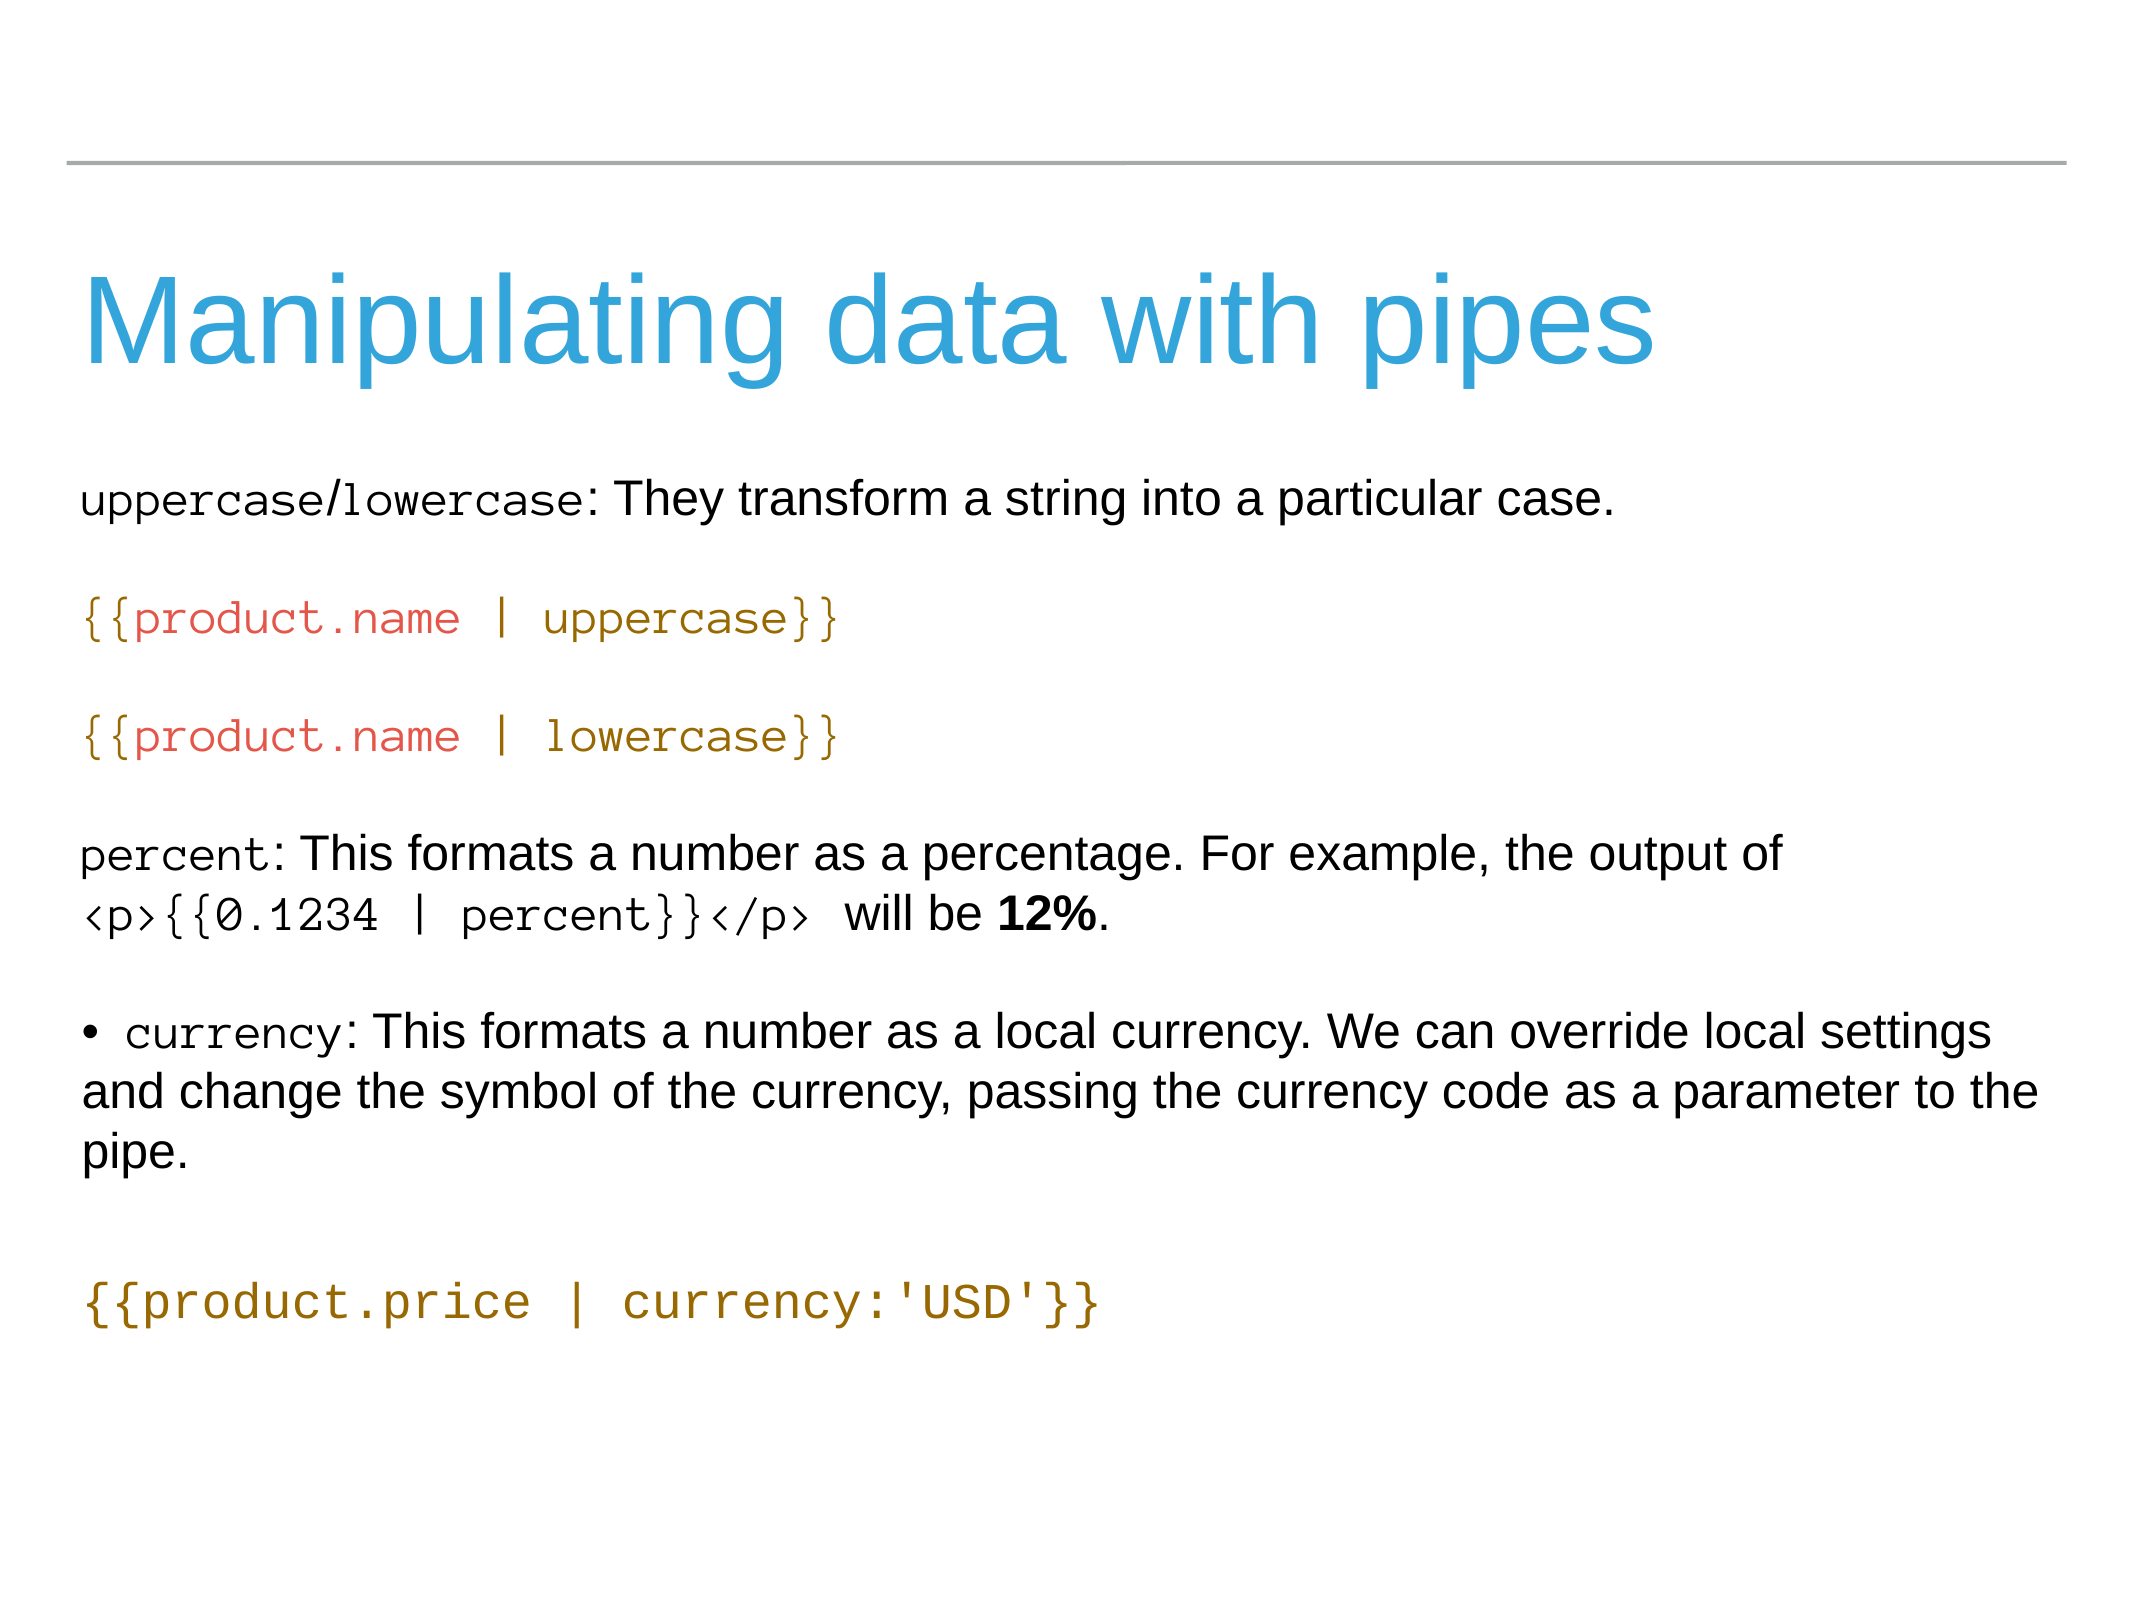

# Manipulating data with pipes

uppercase/lowercase: They transform a string into a particular case.
{{product.name | uppercase}}
{{product.name | lowercase}}
percent: This formats a number as a percentage. For example, the output of <p>{{0.1234 | percent}}</p> will be 12%.
•  currency: This formats a number as a local currency. We can override local settings and change the symbol of the currency, passing the currency code as a parameter to the pipe.
{{product.price | currency:'USD'}}